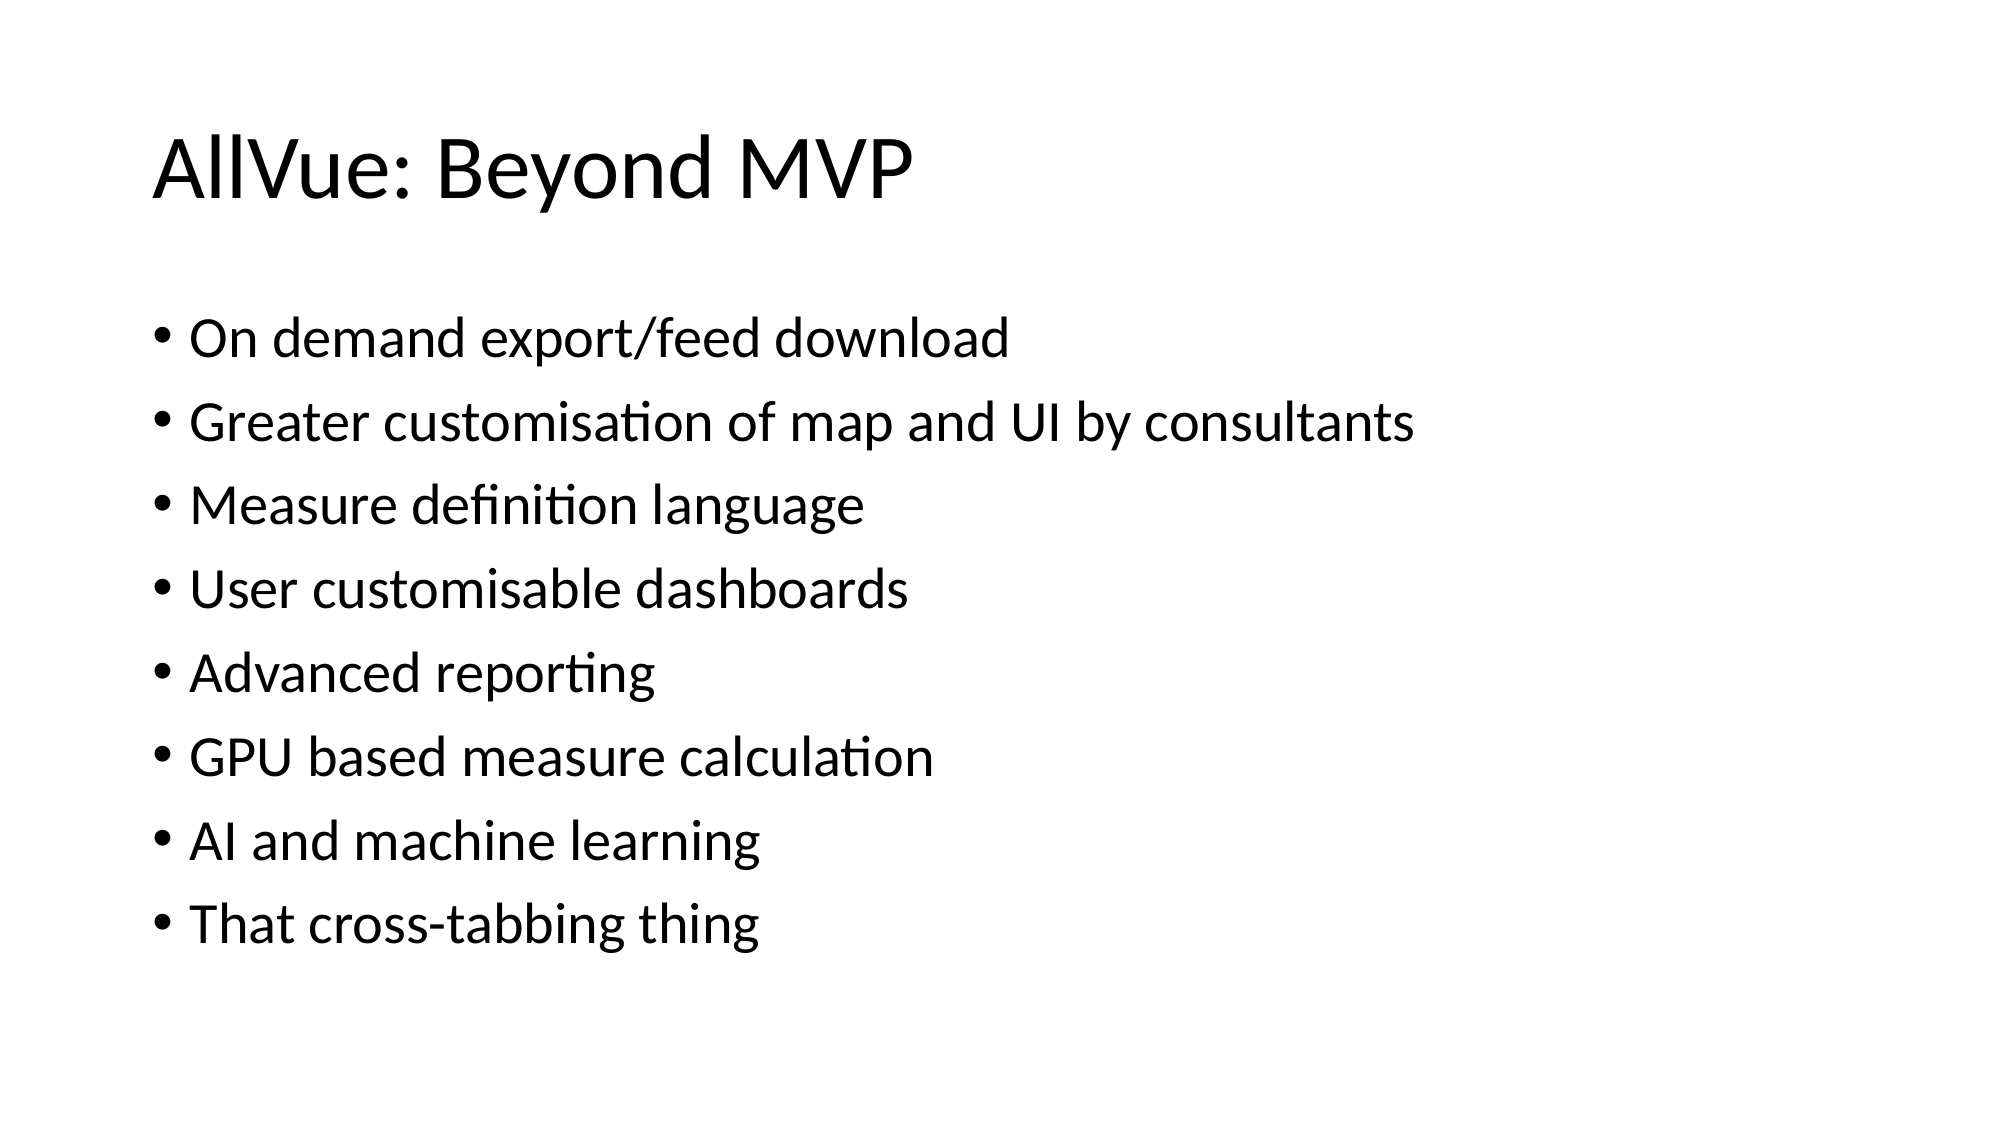

# AllVue: Beyond MVP
On demand export/feed download
Greater customisation of map and UI by consultants
Measure definition language
User customisable dashboards
Advanced reporting
GPU based measure calculation
AI and machine learning
That cross-tabbing thing